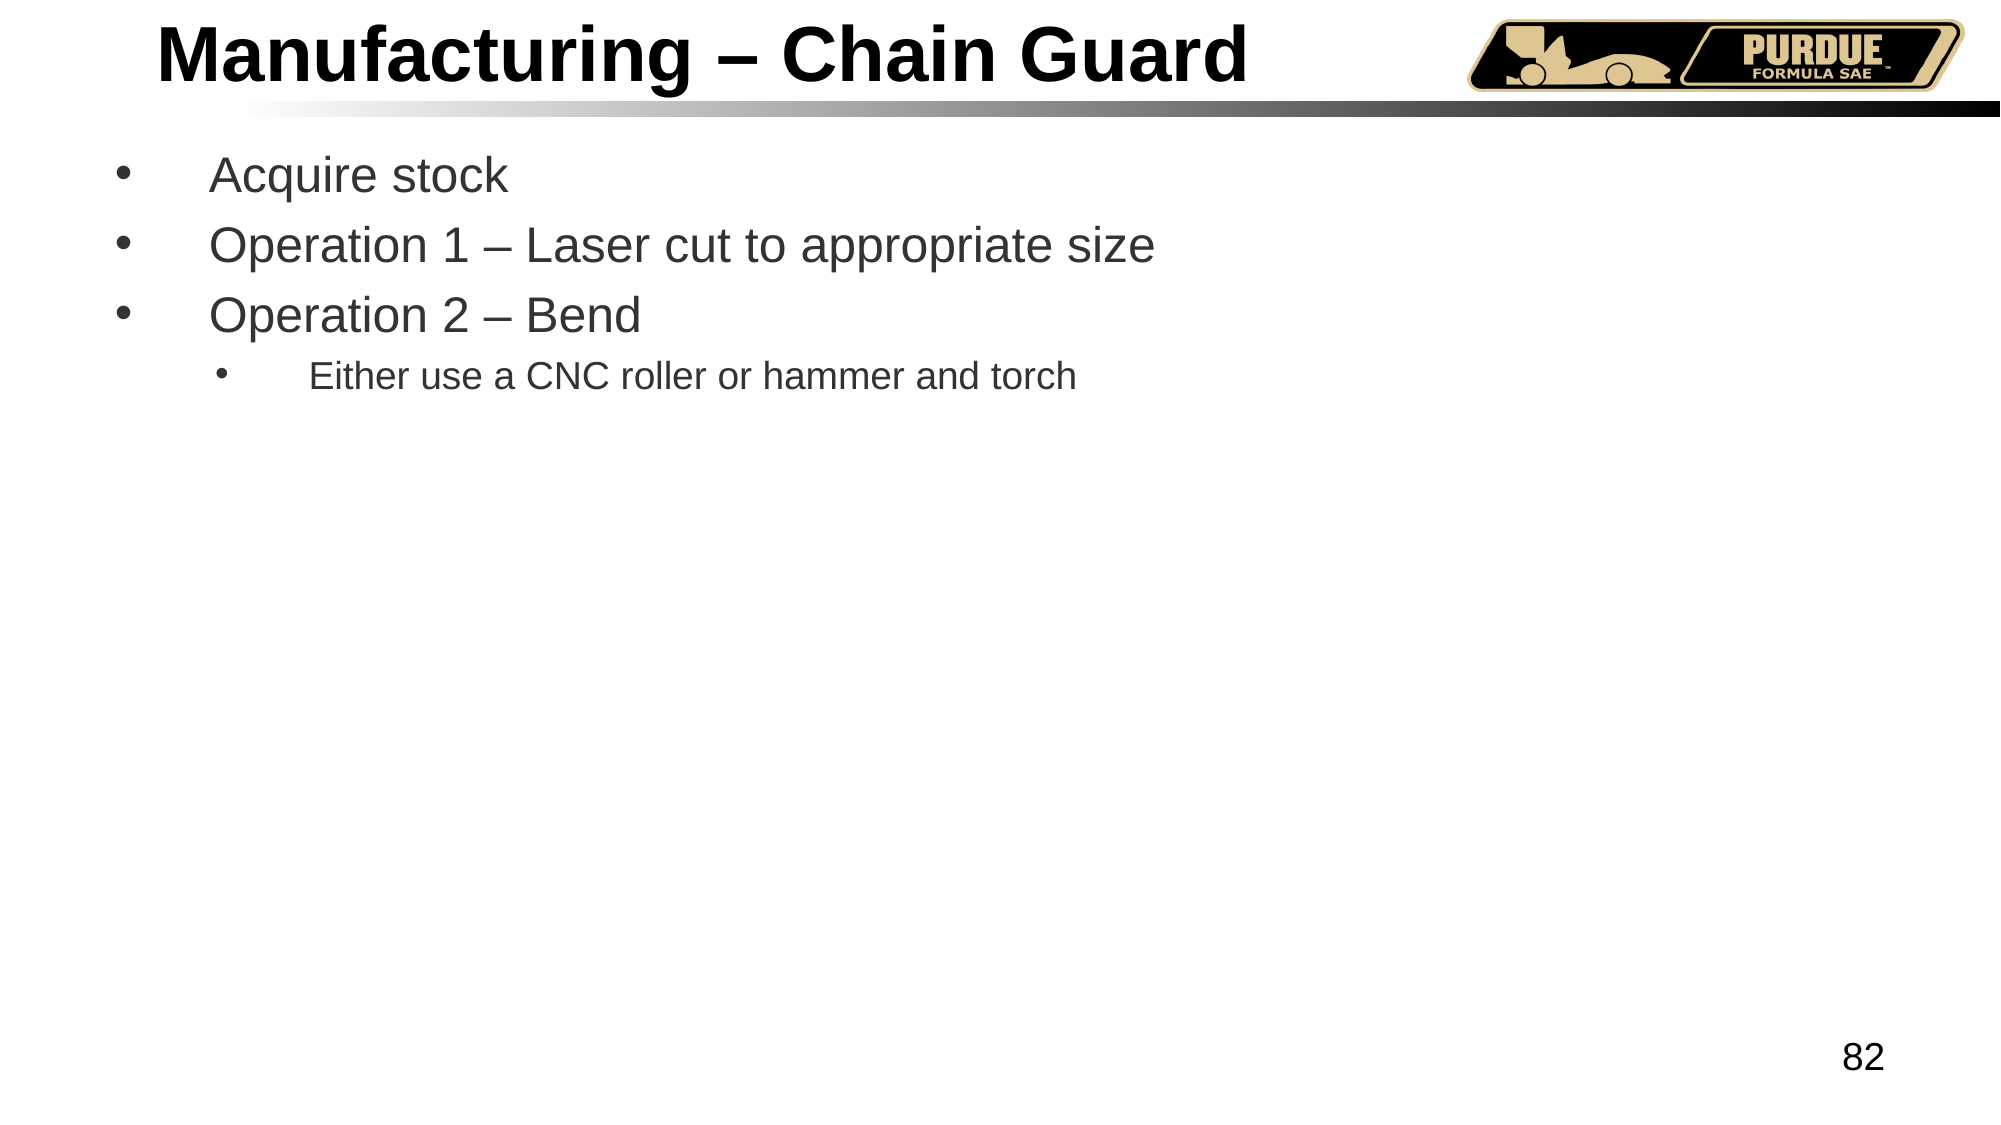

# Manufacturing – Chain Guard
Acquire stock
Operation 1 – Laser cut to appropriate size
Operation 2 – Bend
Either use a CNC roller or hammer and torch

82